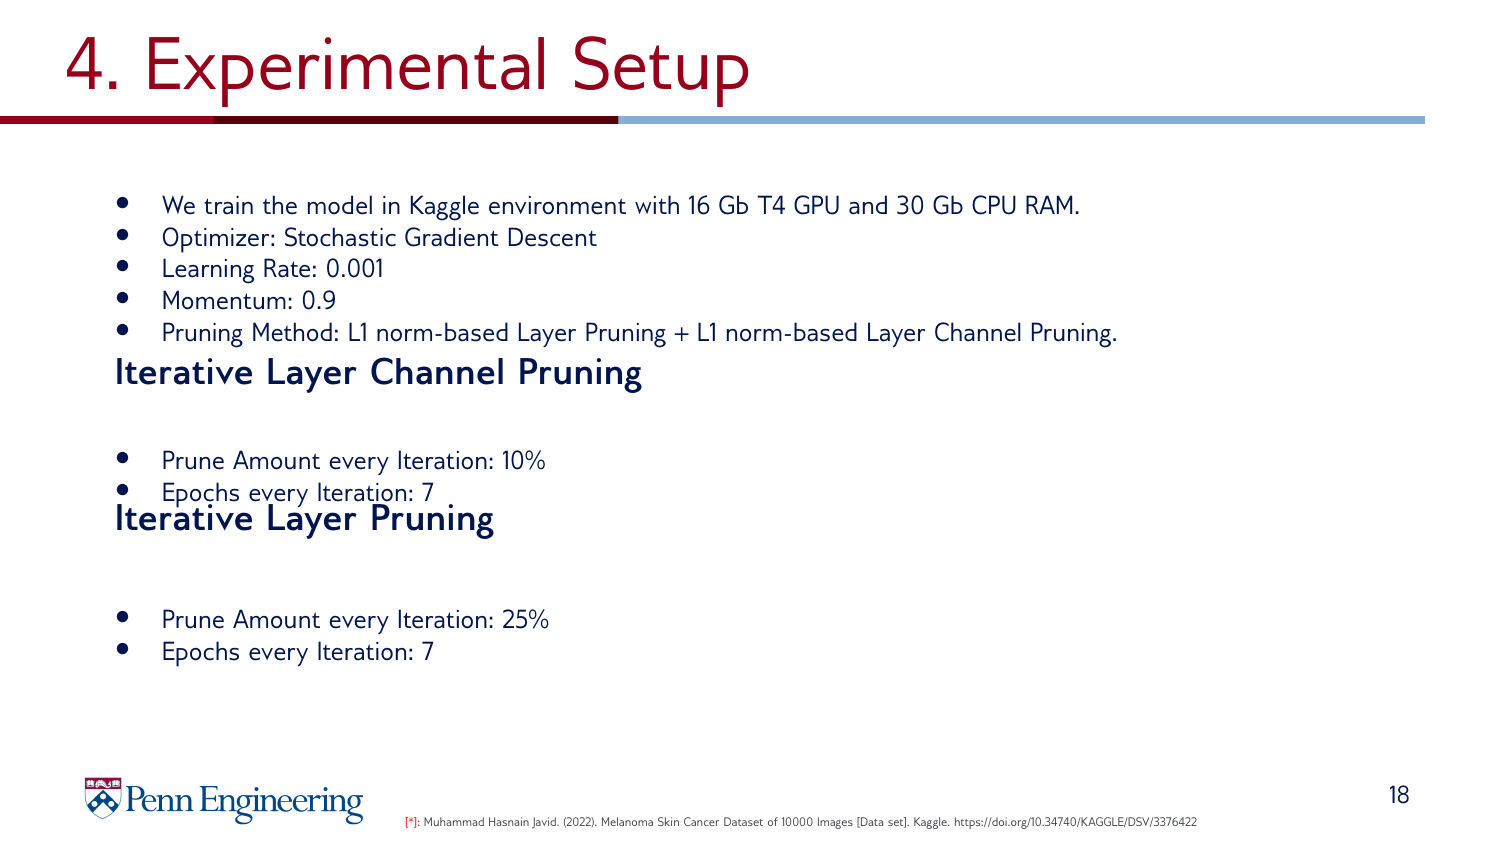

# 4. Experimental Setup
We train the model in Kaggle environment with 16 Gb T4 GPU and 30 Gb CPU RAM.
Optimizer: Stochastic Gradient Descent
Learning Rate: 0.001
Momentum: 0.9
Pruning Method: L1 norm-based Layer Pruning + L1 norm-based Layer Channel Pruning.

Prune Amount every Iteration: 10%
Epochs every Iteration: 7

Prune Amount every Iteration: 25%
Epochs every Iteration: 7

Iterative Layer Channel Pruning
Iterative Layer Pruning
18
[*]: Muhammad Hasnain Javid. (2022). Melanoma Skin Cancer Dataset of 10000 Images [Data set]. Kaggle. https://doi.org/10.34740/KAGGLE/DSV/3376422